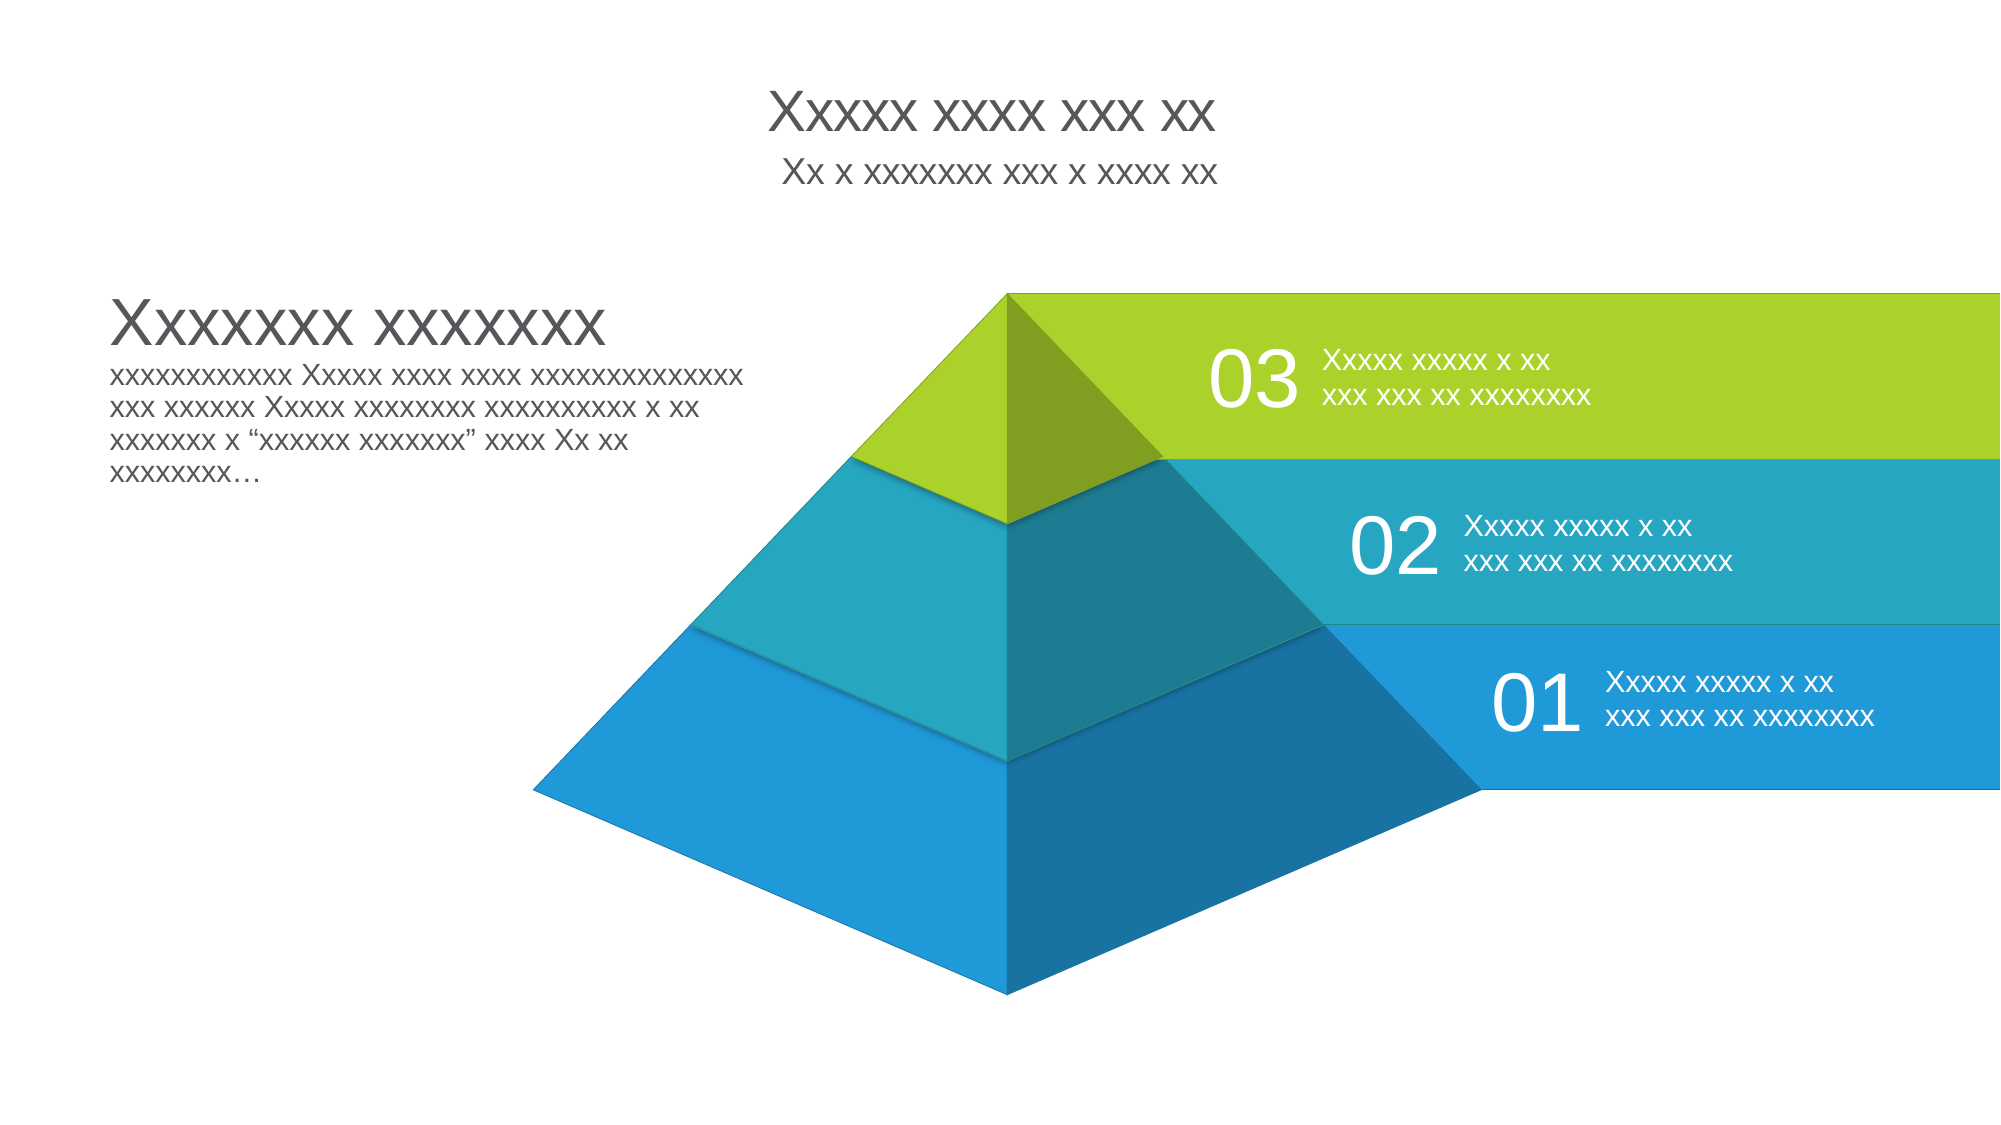

# Xxxxx xxxx xxx xx
Xx x xxxxxxx xxx x xxxx xx
Xxxxxxx xxxxxxx
xxxxxxxxxxxx Xxxxx xxxx xxxx xxxxxxxxxxxxxx xxx xxxxxx Xxxxx xxxxxxxx xxxxxxxxxx x xx xxxxxxx x “xxxxxx xxxxxxx” xxxx Xx xx xxxxxxxx…

03
Xxxxx xxxxx x xx
xxx xxx xx xxxxxxxx

02

Xxxxx xxxxx x xx
xxx xxx xx xxxxxxxx

01
Xxxxx xxxxx x xx
xxx xxx xx xxxxxxxx